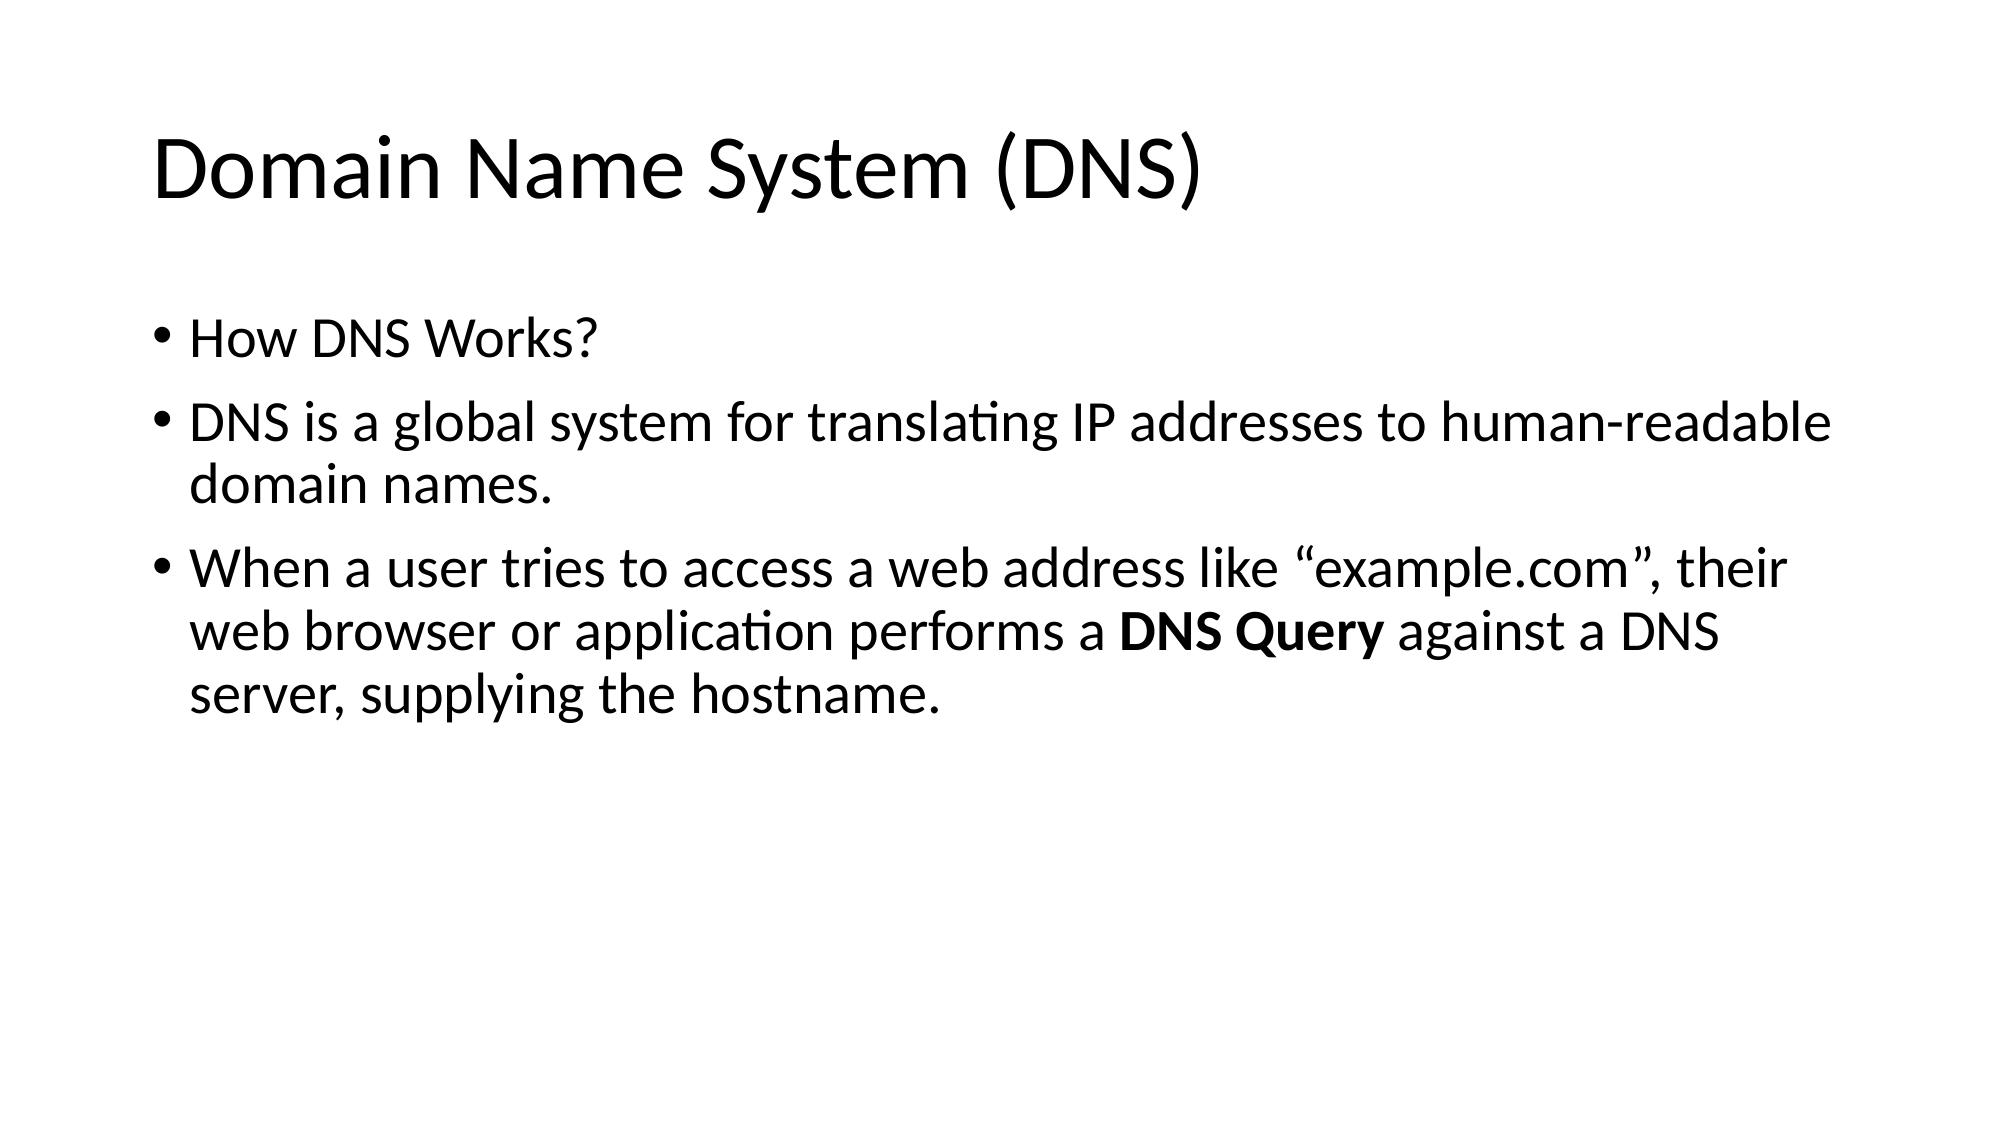

# Domain Name System (DNS)
How DNS Works?
DNS is a global system for translating IP addresses to human-readable domain names.
When a user tries to access a web address like “example.com”, their web browser or application performs a DNS Query against a DNS server, supplying the hostname.